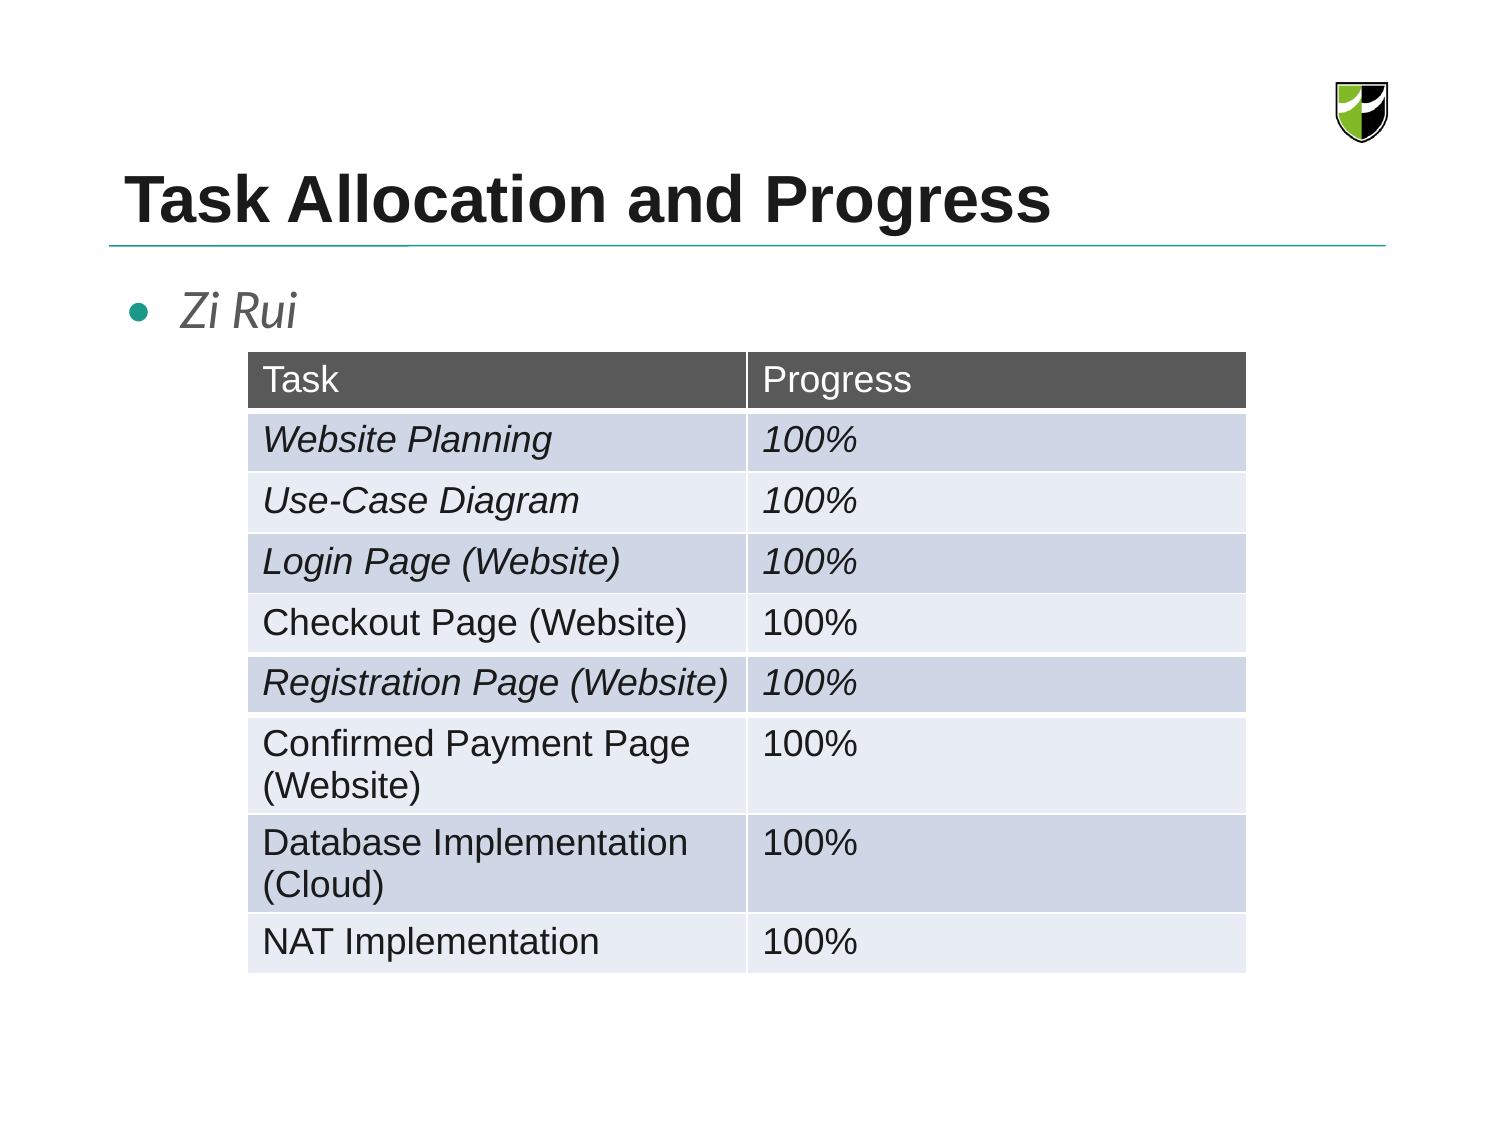

# Task Allocation and Progress
Zi Rui

| Task | Progress |
| --- | --- |
| Website Planning | 100% |
| Use-Case Diagram | 100% |
| Login Page (Website) | 100% |
| Checkout Page (Website) | 100% |
| Registration Page (Website) | 100% |
| Confirmed Payment Page (Website) | 100% |
| Database Implementation (Cloud) | 100% |
| NAT Implementation | 100% |